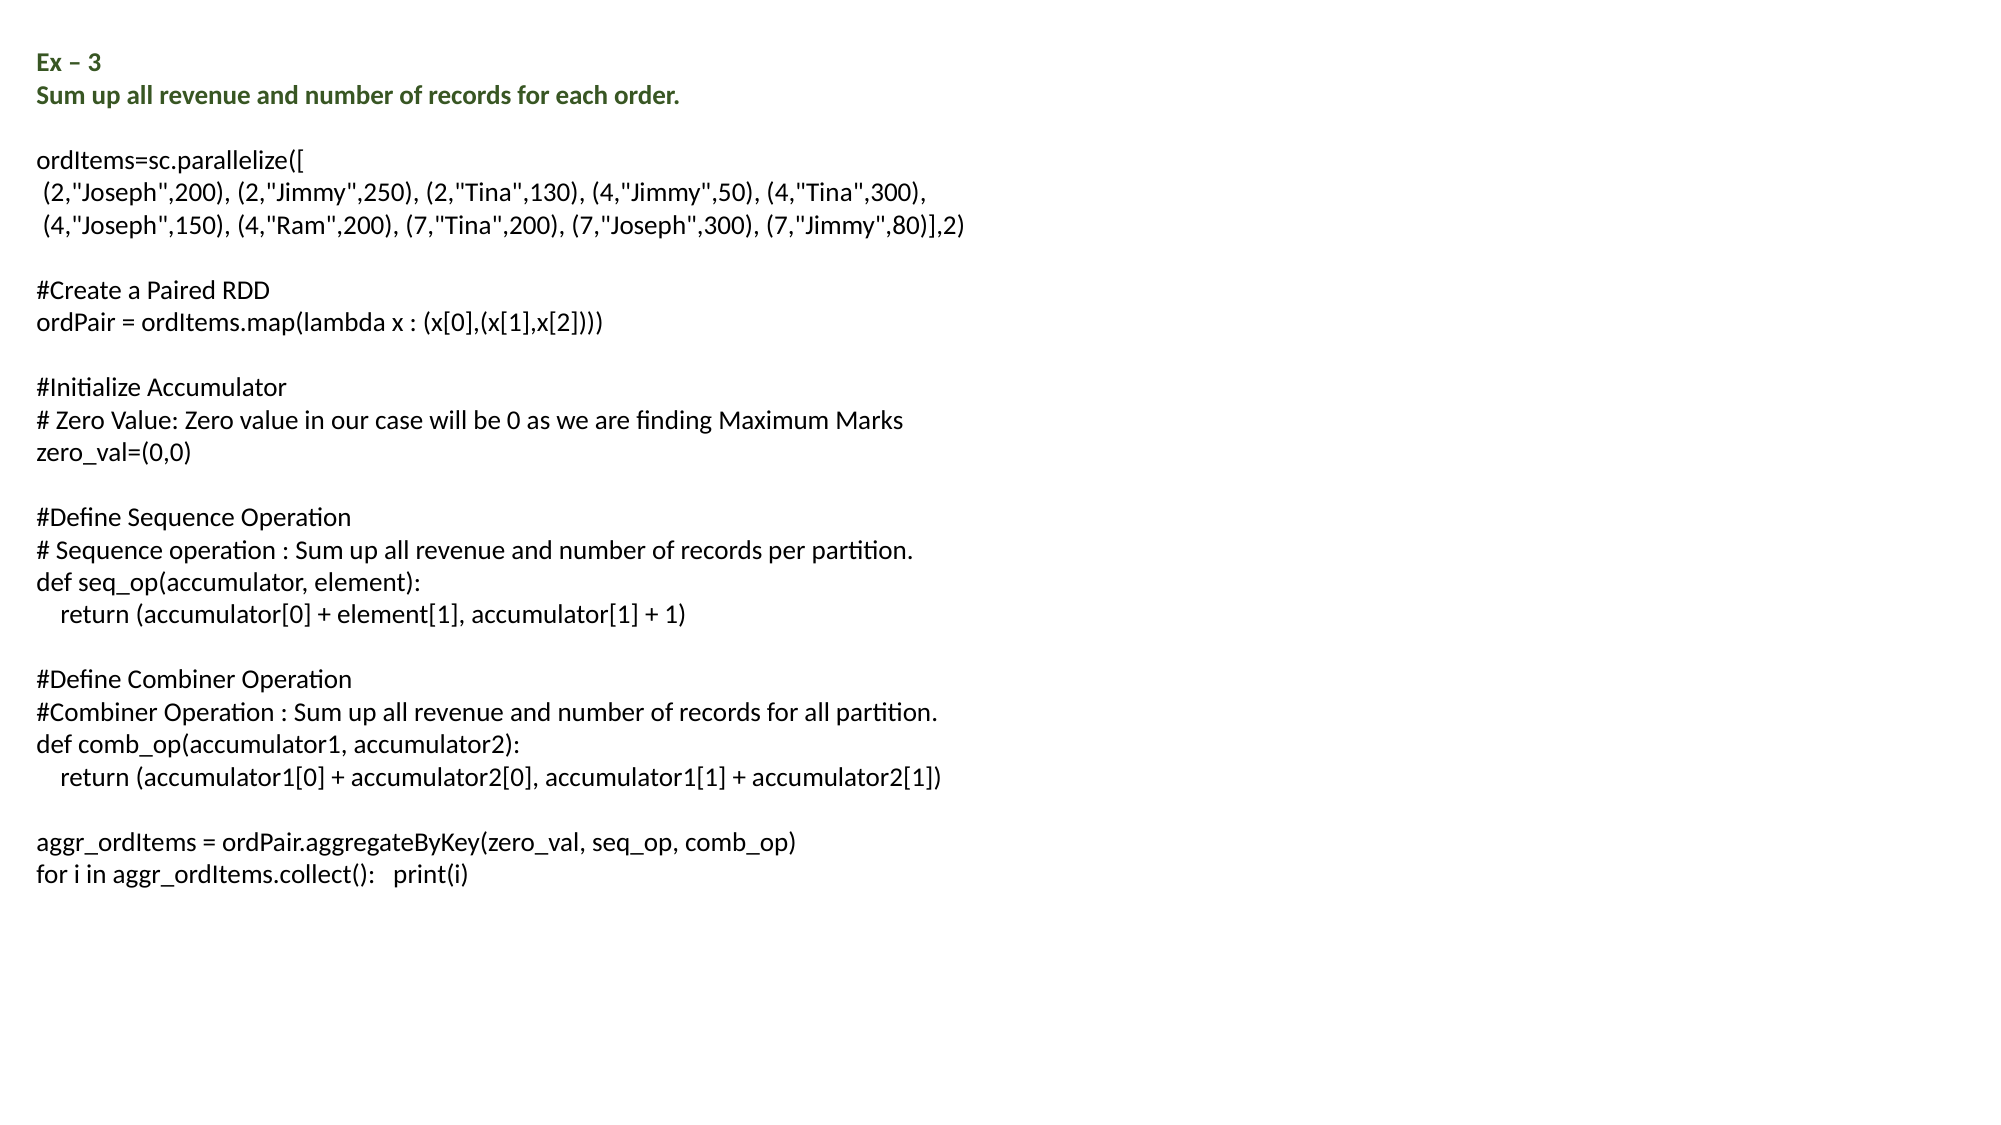

Ex – 3
Sum up all revenue and number of records for each order.

ordItems=sc.parallelize([
 (2,"Joseph",200), (2,"Jimmy",250), (2,"Tina",130), (4,"Jimmy",50), (4,"Tina",300),
 (4,"Joseph",150), (4,"Ram",200), (7,"Tina",200), (7,"Joseph",300), (7,"Jimmy",80)],2)

#Create a Paired RDD
ordPair = ordItems.map(lambda x : (x[0],(x[1],x[2])))

#Initialize Accumulator
# Zero Value: Zero value in our case will be 0 as we are finding Maximum Marks
zero_val=(0,0)

#Define Sequence Operation
# Sequence operation : Sum up all revenue and number of records per partition.
def seq_op(accumulator, element):
    return (accumulator[0] + element[1], accumulator[1] + 1)

#Define Combiner Operation
#Combiner Operation : Sum up all revenue and number of records for all partition.
def comb_op(accumulator1, accumulator2):
    return (accumulator1[0] + accumulator2[0], accumulator1[1] + accumulator2[1])

aggr_ordItems = ordPair.aggregateByKey(zero_val, seq_op, comb_op)
for i in aggr_ordItems.collect():   print(i)